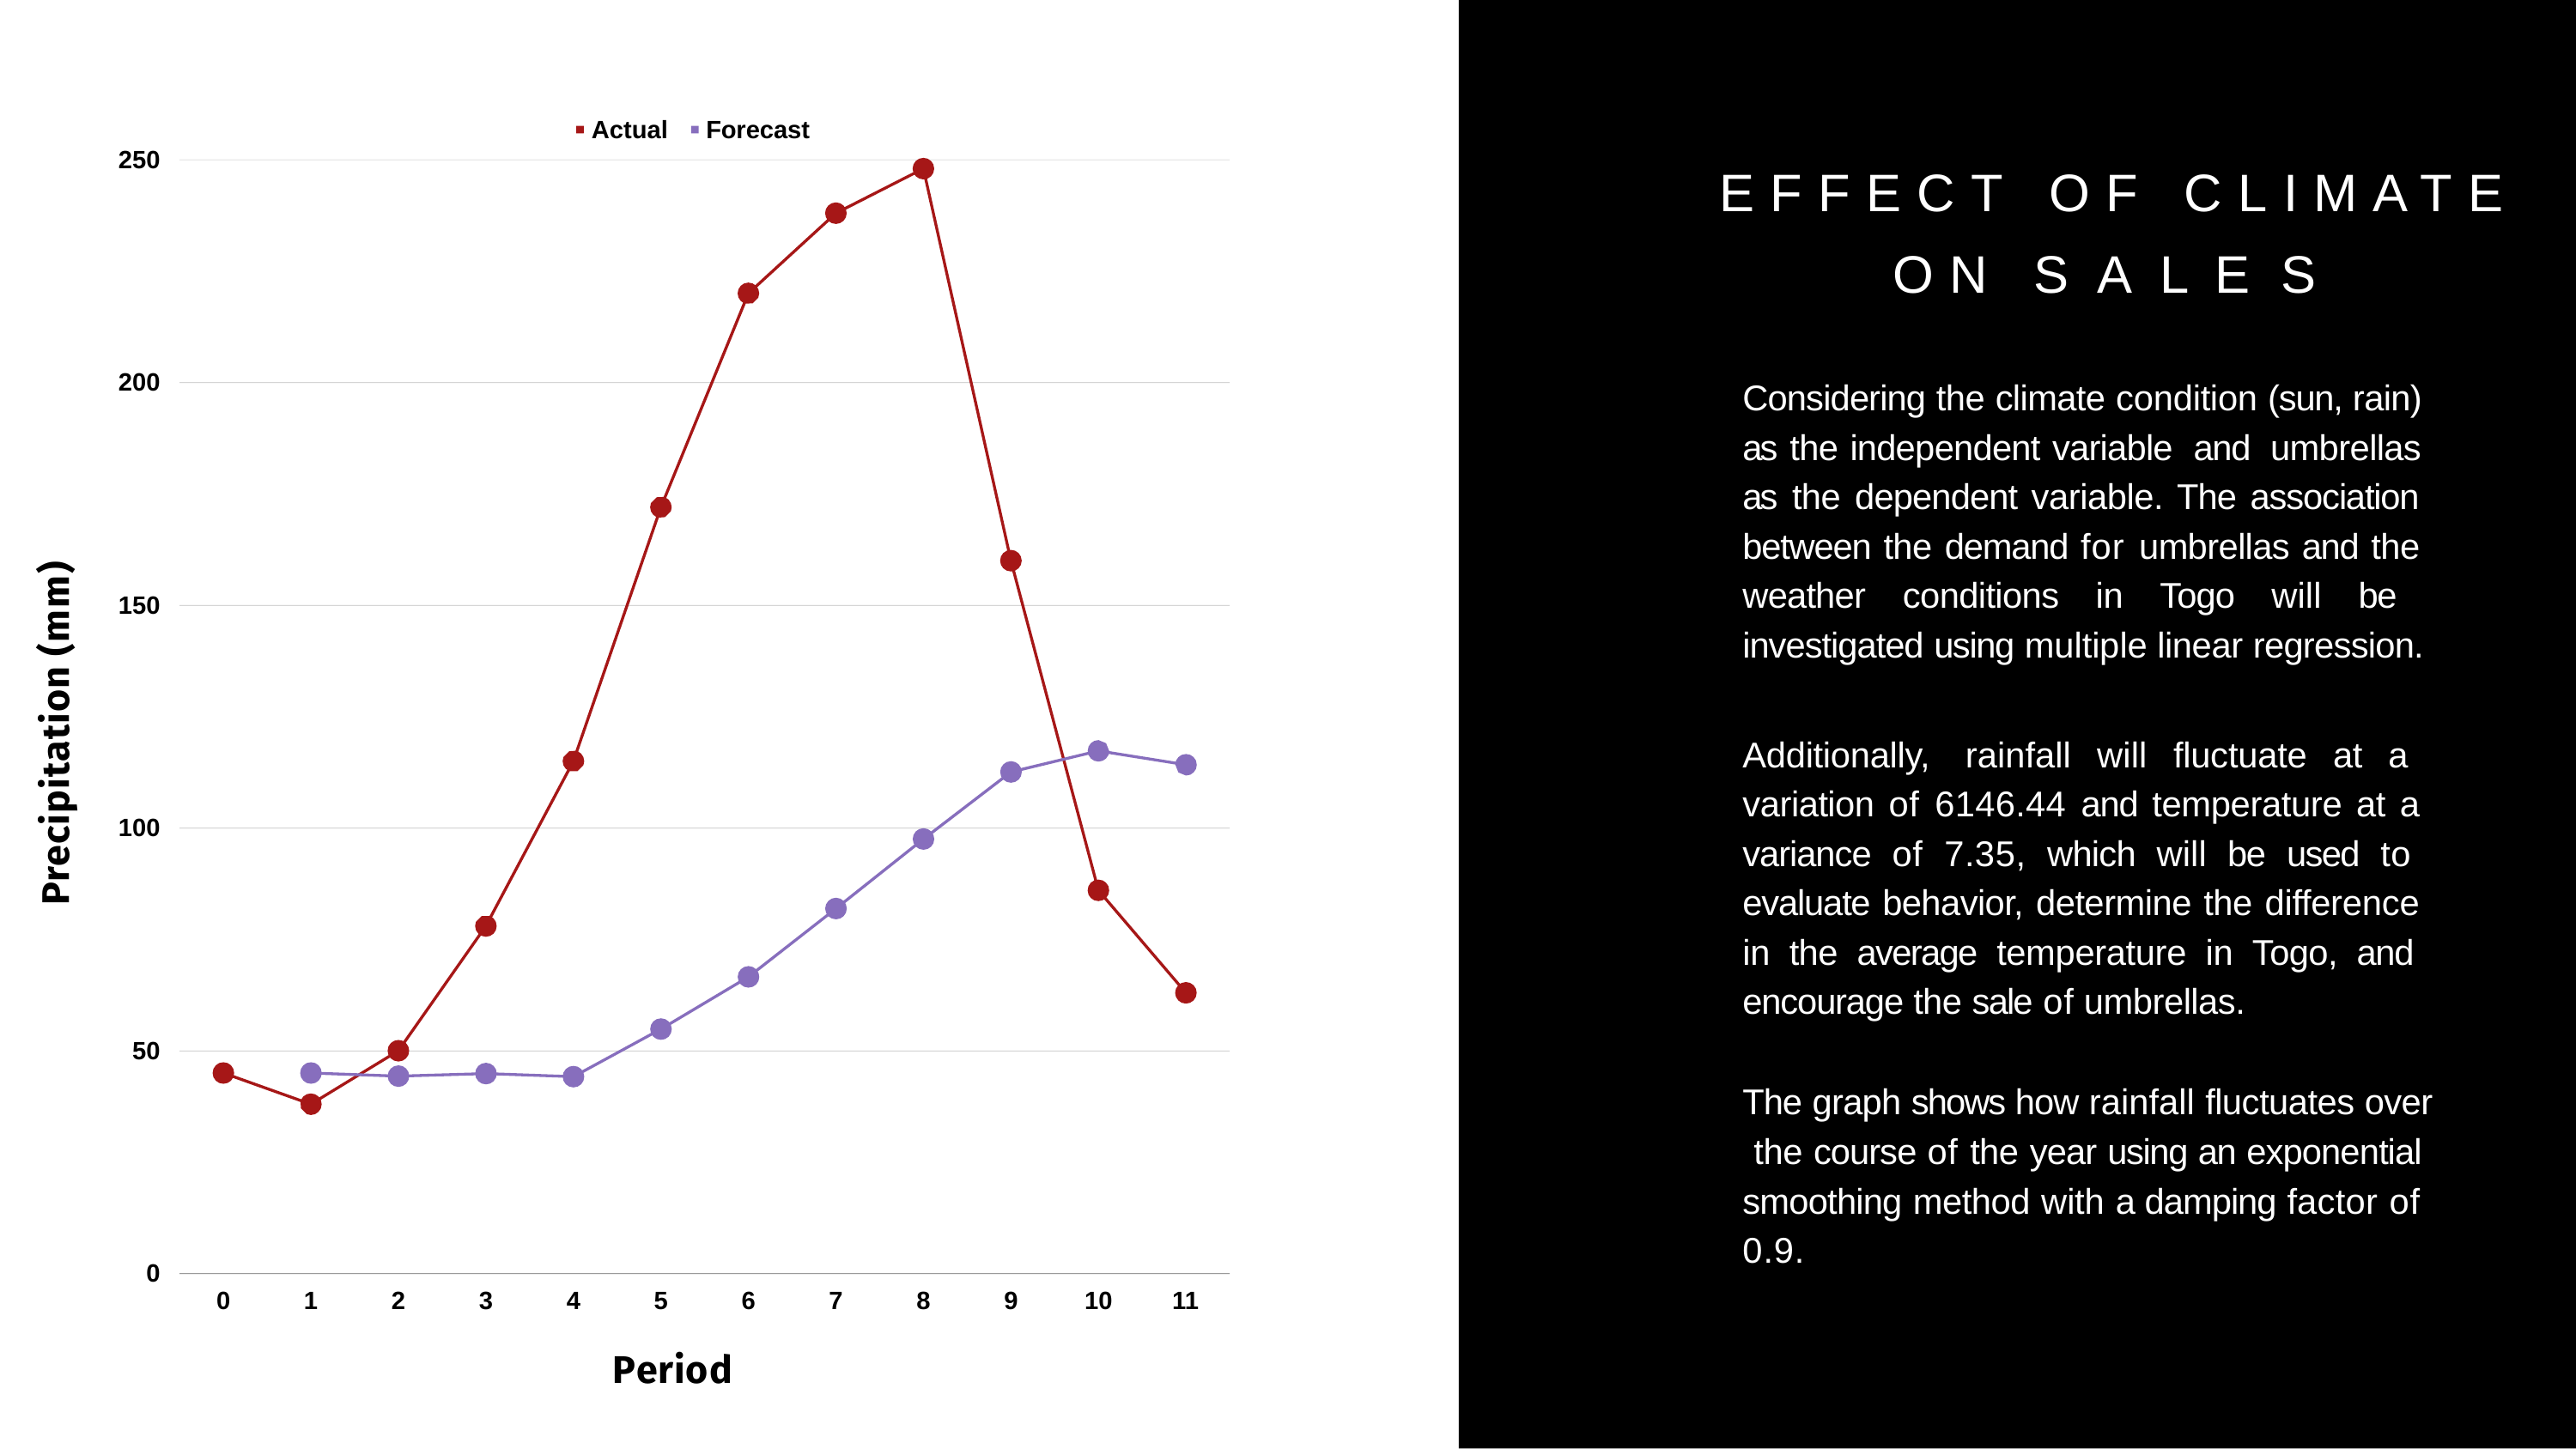

Actual
Forecast

# EFFECT OF CLIMATE ON S A L E S
250

200
Considering the climate condition (sun, rain)  as the independent variable and umbrellas  as the dependent variable. The association  between the demand for umbrellas and the  weather conditions in Togo will be  investigated using multiple linear regression.
Precipitation (mm)
150
Additionally, rainfall will fluctuate at a  variation of 6146.44 and temperature at a  variance of 7.35, which will be used to  evaluate behavior, determine the difference  in the average temperature in Togo, and  encourage the sale of umbrellas.
100
50
The graph shows how rainfall fluctuates over  the course of the year using an exponential  smoothing method with a damping factor of  0.9.
0

0
1
2
3
4
5
6
7
8
9
10
11
Period